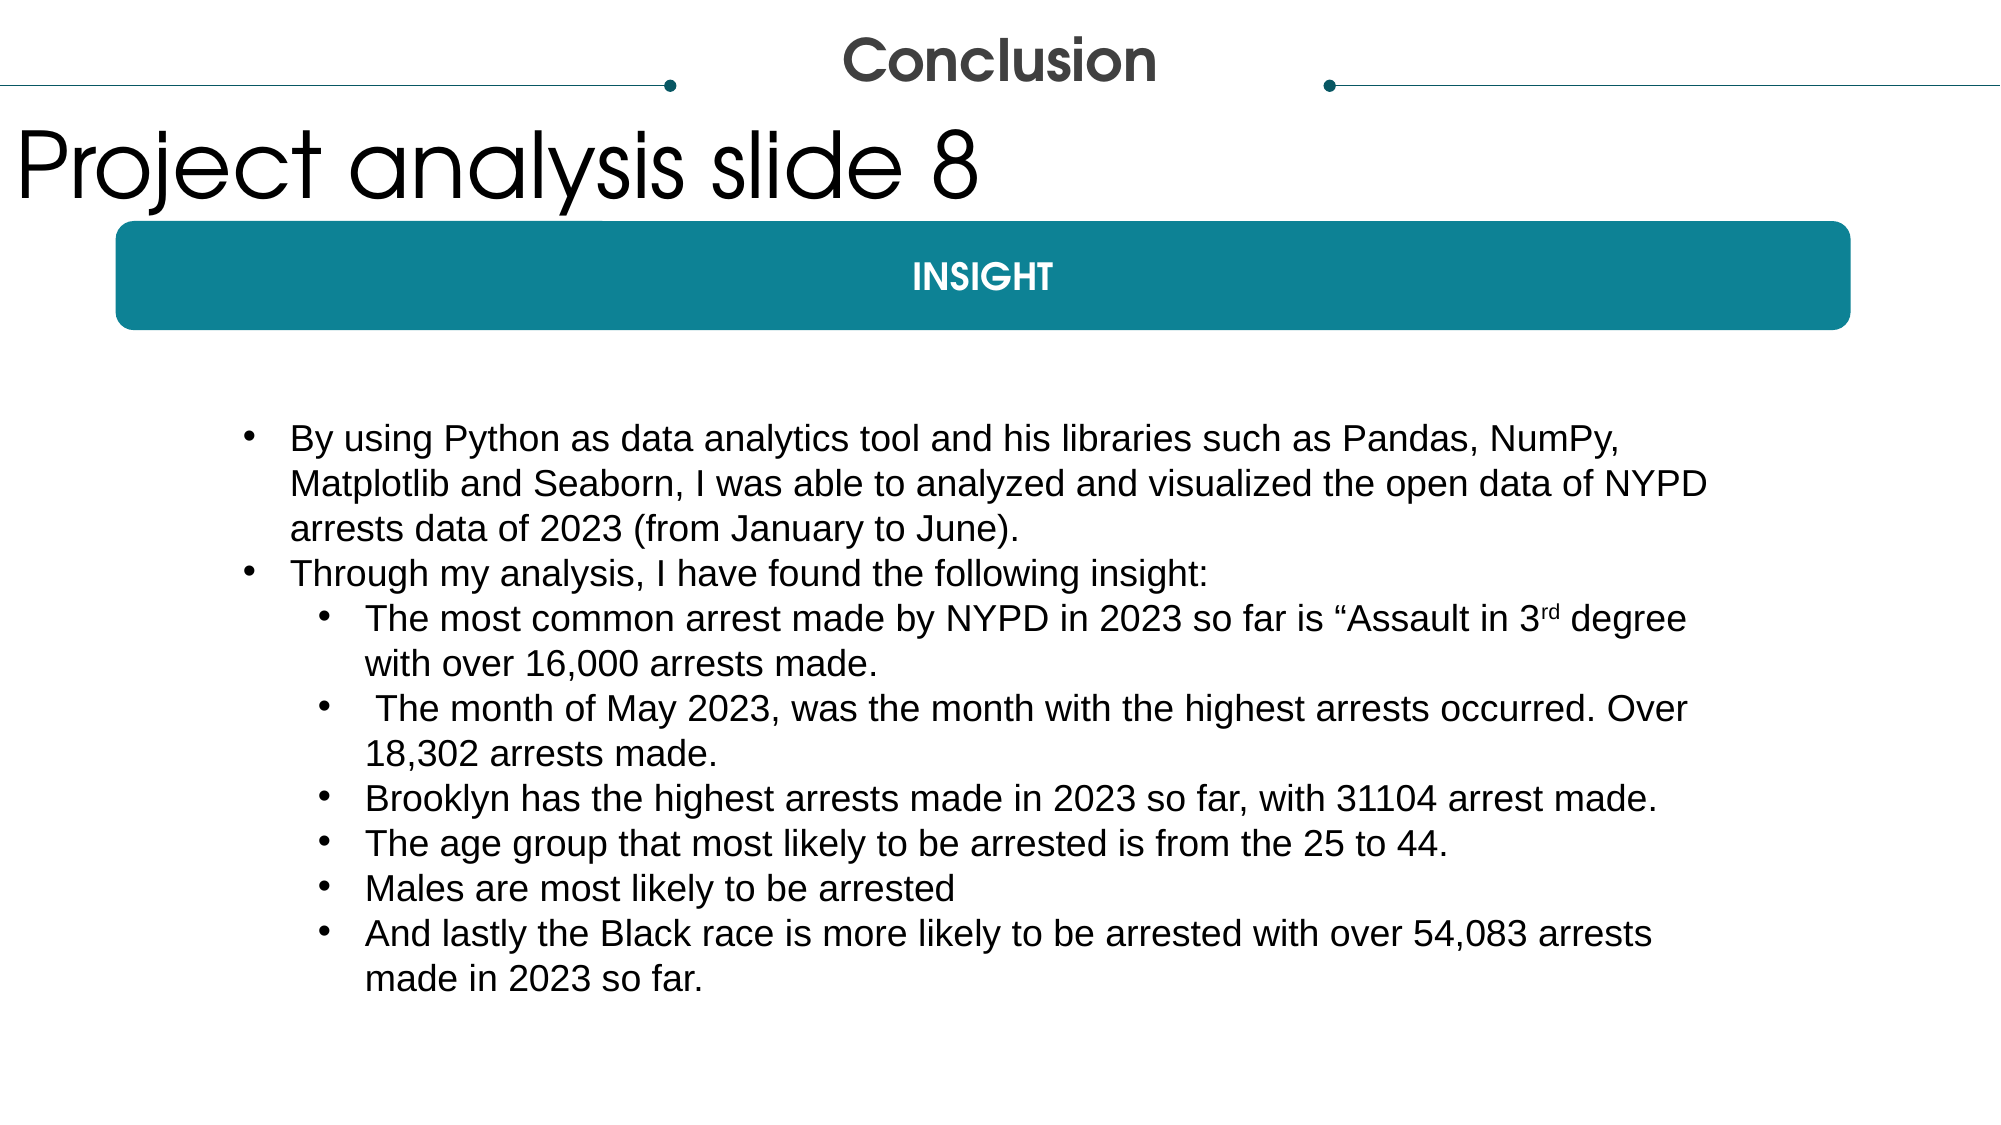

Conclusion
Project analysis slide 8
INSIGHT
By using Python as data analytics tool and his libraries such as Pandas, NumPy, Matplotlib and Seaborn, I was able to analyzed and visualized the open data of NYPD arrests data of 2023 (from January to June).
Through my analysis, I have found the following insight:
The most common arrest made by NYPD in 2023 so far is “Assault in 3rd degree with over 16,000 arrests made.
 The month of May 2023, was the month with the highest arrests occurred. Over 18,302 arrests made.
Brooklyn has the highest arrests made in 2023 so far, with 31104 arrest made.
The age group that most likely to be arrested is from the 25 to 44.
Males are most likely to be arrested
And lastly the Black race is more likely to be arrested with over 54,083 arrests made in 2023 so far.